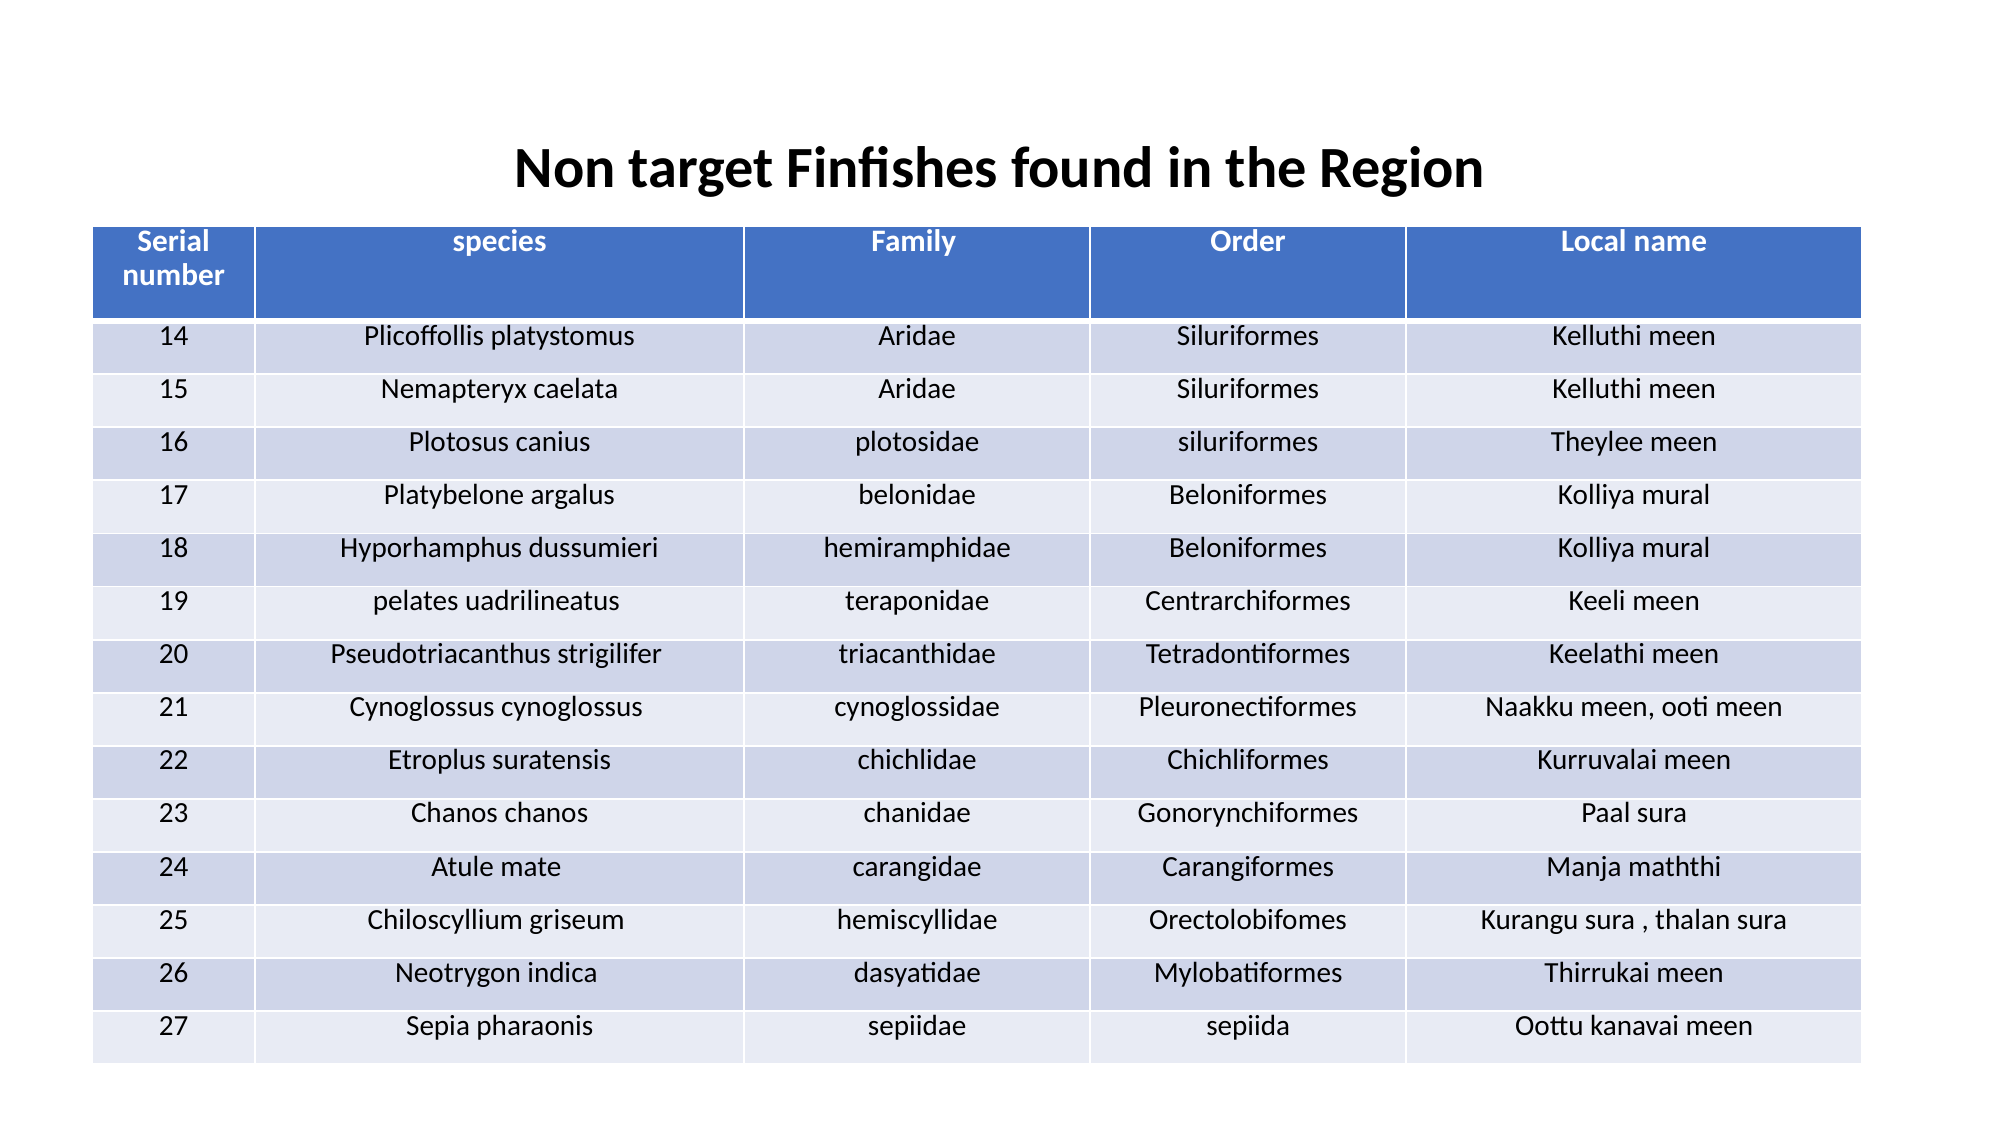

# Non target Finfishes found in the Region
| Serial number | species | Family | Order | Local name |
| --- | --- | --- | --- | --- |
| 14 | Plicoffollis platystomus | Aridae | Siluriformes | Kelluthi meen |
| 15 | Nemapteryx caelata | Aridae | Siluriformes | Kelluthi meen |
| 16 | Plotosus canius | plotosidae | siluriformes | Theylee meen |
| 17 | Platybelone argalus | belonidae | Beloniformes | Kolliya mural |
| 18 | Hyporhamphus dussumieri | hemiramphidae | Beloniformes | Kolliya mural |
| 19 | pelates uadrilineatus | teraponidae | Centrarchiformes | Keeli meen |
| 20 | Pseudotriacanthus strigilifer | triacanthidae | Tetradontiformes | Keelathi meen |
| 21 | Cynoglossus cynoglossus | cynoglossidae | Pleuronectiformes | Naakku meen, ooti meen |
| 22 | Etroplus suratensis | chichlidae | Chichliformes | Kurruvalai meen |
| 23 | Chanos chanos | chanidae | Gonorynchiformes | Paal sura |
| 24 | Atule mate | carangidae | Carangiformes | Manja maththi |
| 25 | Chiloscyllium griseum | hemiscyllidae | Orectolobifomes | Kurangu sura , thalan sura |
| 26 | Neotrygon indica | dasyatidae | Mylobatiformes | Thirrukai meen |
| 27 | Sepia pharaonis | sepiidae | sepiida | Oottu kanavai meen |